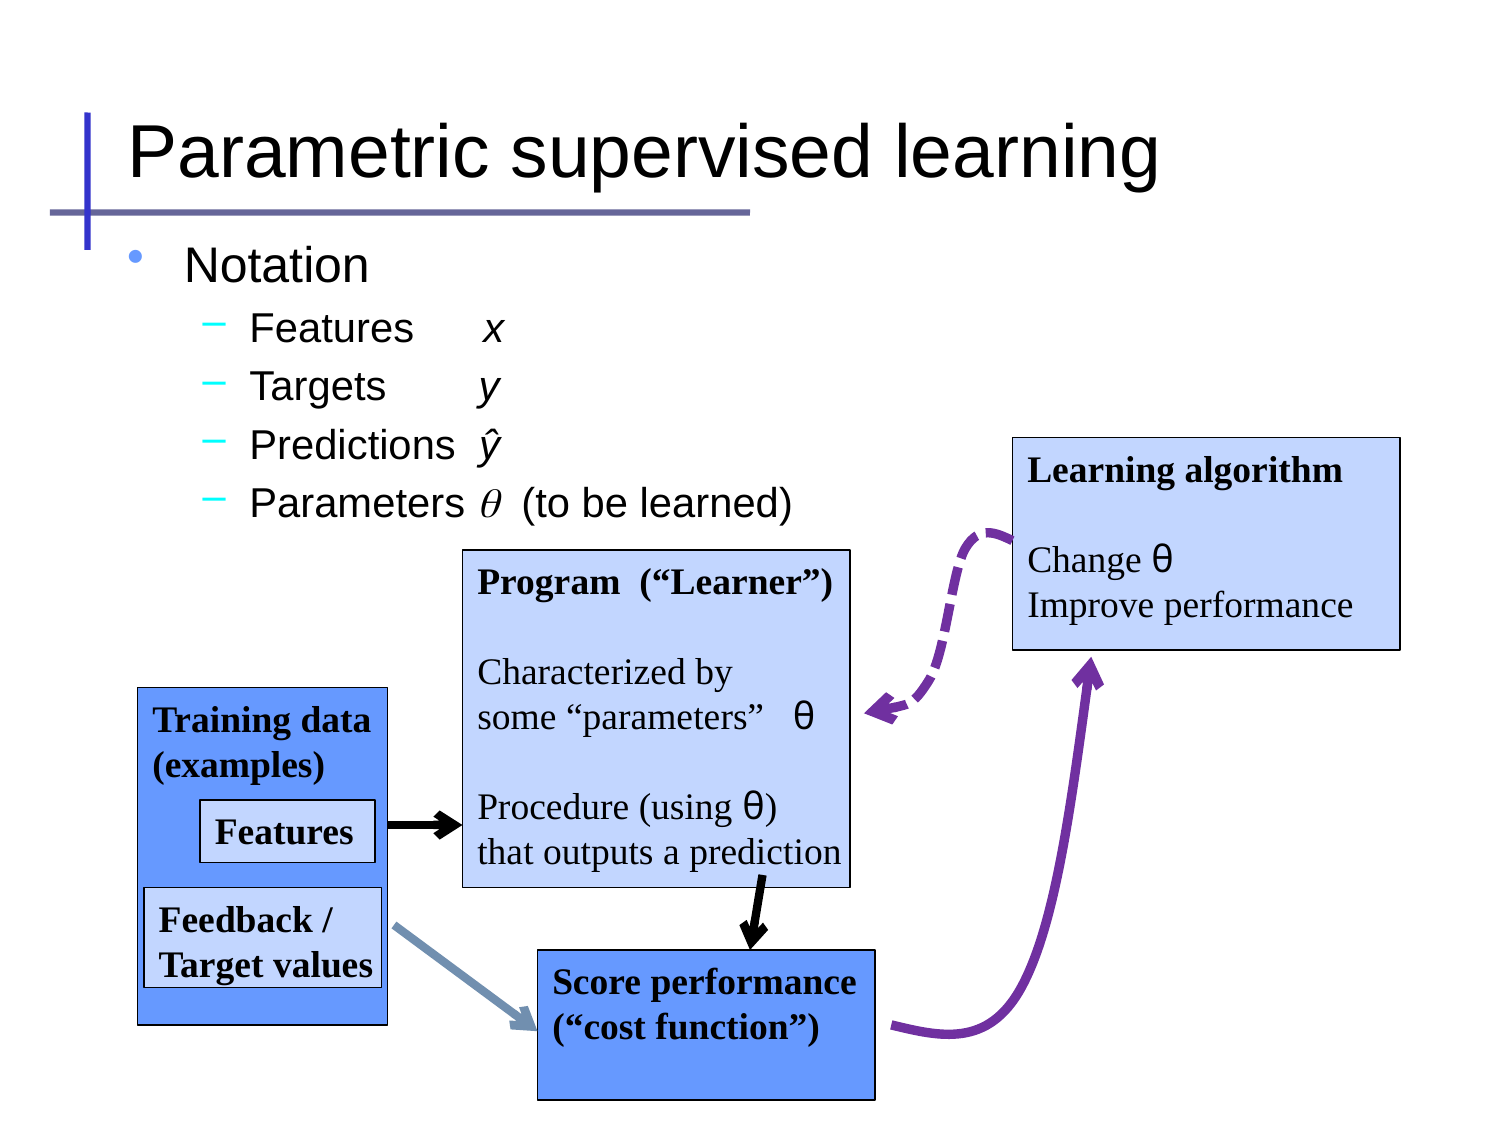

# Parametric supervised learning
Notation
Features      x
Targets        y
Predictions  ŷ
Parameters θ  (to be learned)
Learning algorithm

Change θ
Improve performance

Program  (“Learner”)

Characterized by
some “parameters”   θ

Procedure (using θ)
that outputs a prediction

Training data
(examples)
Features
Feedback /
Target values
Score performance
(“cost function”)